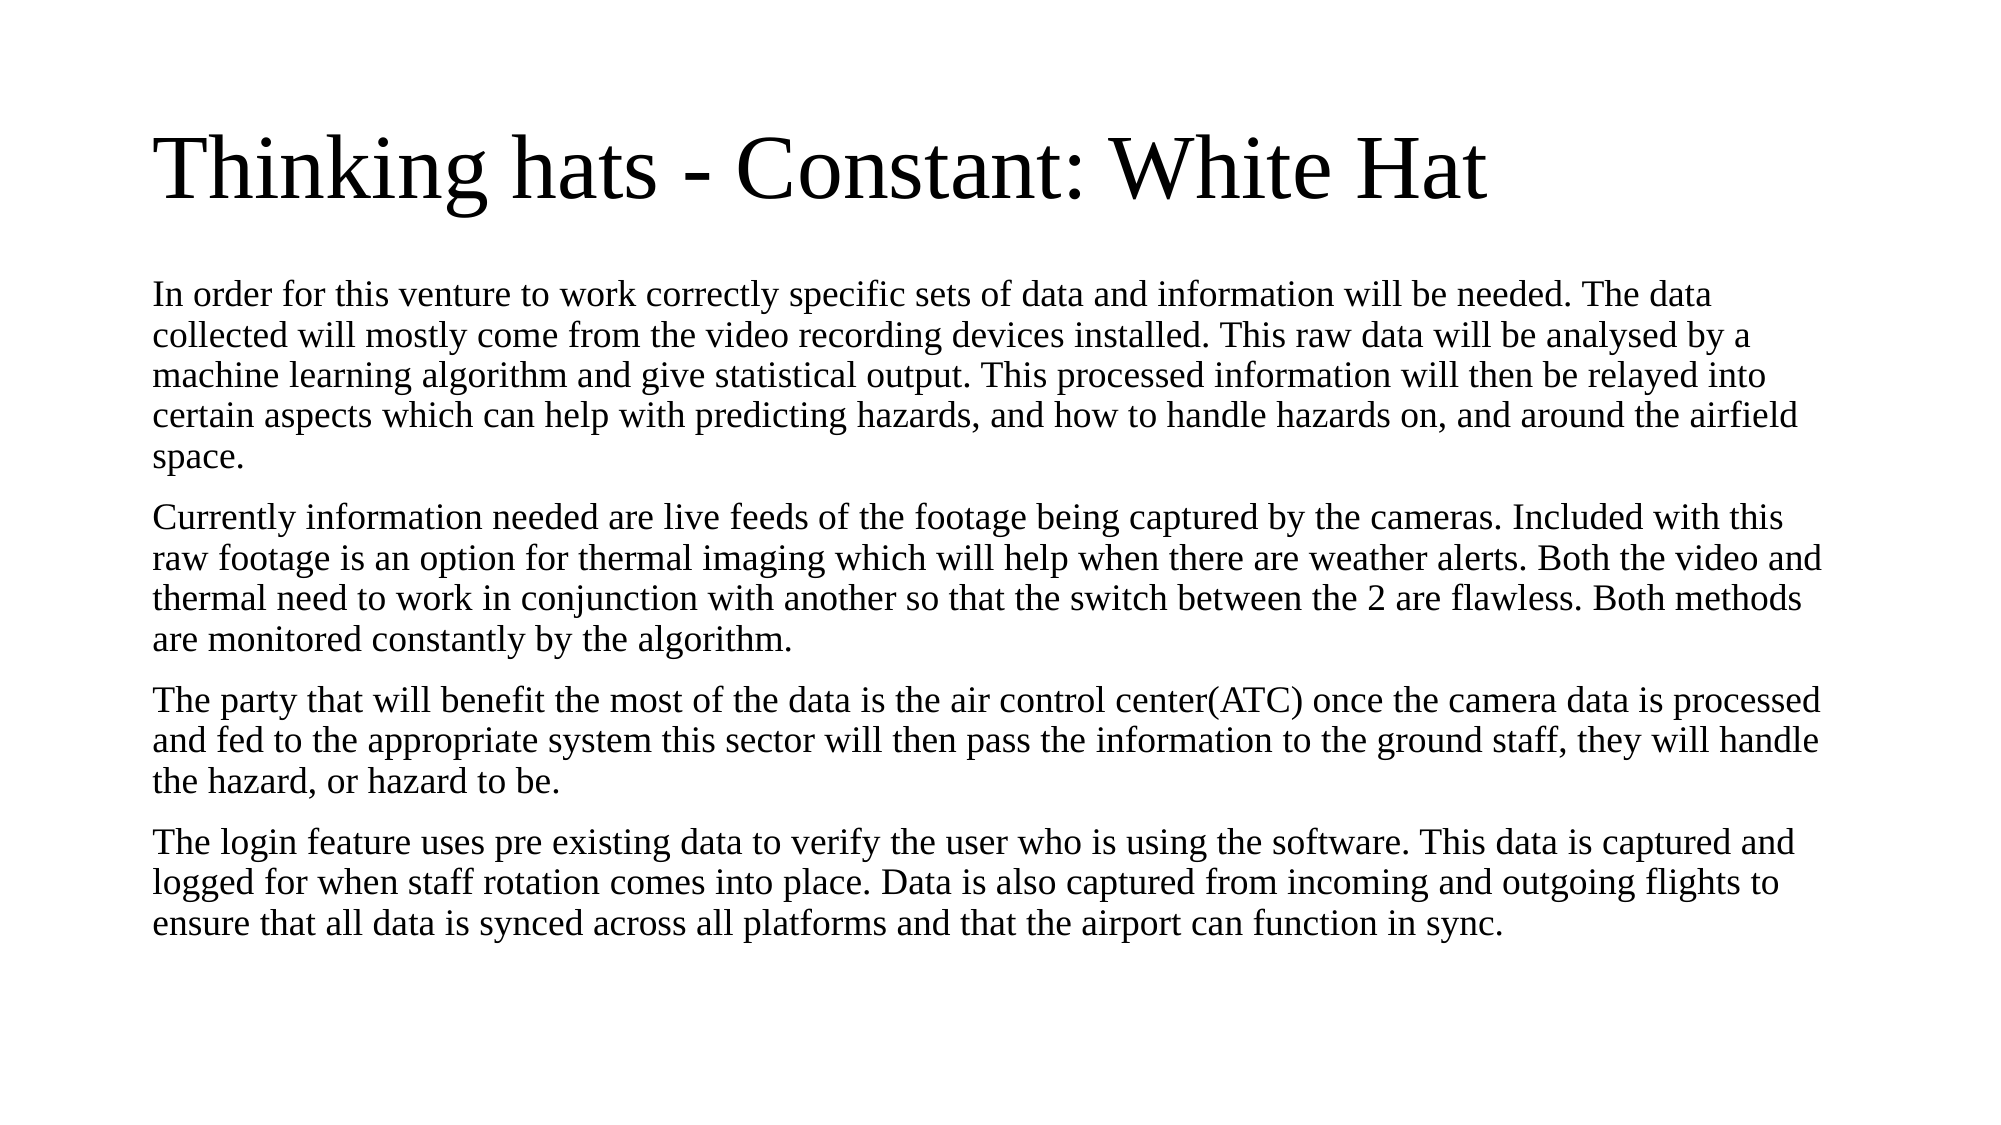

# Thinking hats - Constant: White Hat
In order for this venture to work correctly specific sets of data and information will be needed. The data collected will mostly come from the video recording devices installed. This raw data will be analysed by a machine learning algorithm and give statistical output. This processed information will then be relayed into certain aspects which can help with predicting hazards, and how to handle hazards on, and around the airfield space.
Currently information needed are live feeds of the footage being captured by the cameras. Included with this raw footage is an option for thermal imaging which will help when there are weather alerts. Both the video and thermal need to work in conjunction with another so that the switch between the 2 are flawless. Both methods are monitored constantly by the algorithm.
The party that will benefit the most of the data is the air control center(ATC) once the camera data is processed and fed to the appropriate system this sector will then pass the information to the ground staff, they will handle the hazard, or hazard to be.
The login feature uses pre existing data to verify the user who is using the software. This data is captured and logged for when staff rotation comes into place. Data is also captured from incoming and outgoing flights to ensure that all data is synced across all platforms and that the airport can function in sync.